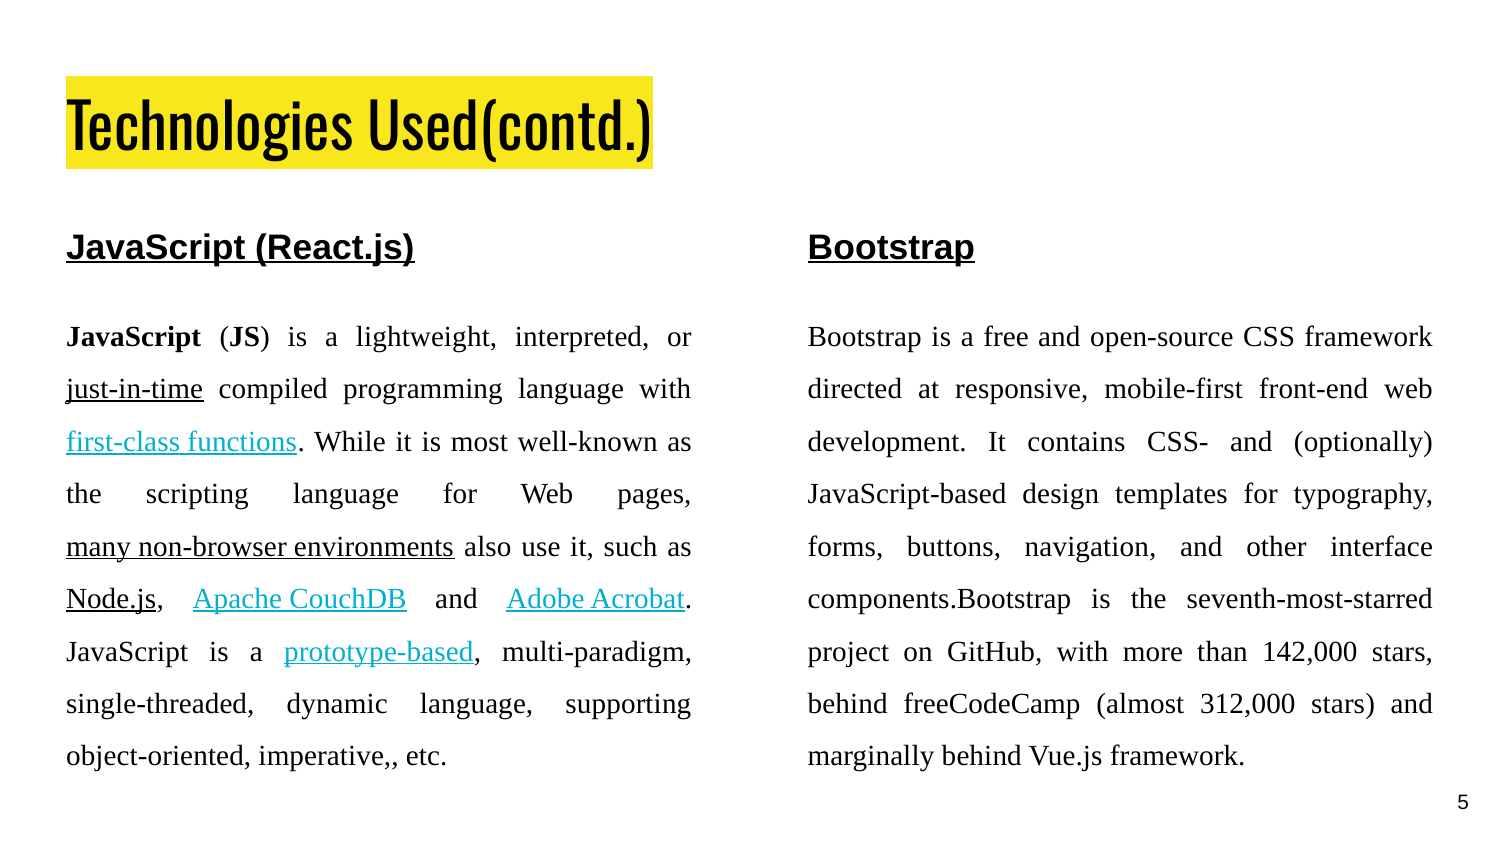

# Technologies Used(contd.)
JavaScript (React.js)
JavaScript (JS) is a lightweight, interpreted, or just-in-time compiled programming language with first-class functions. While it is most well-known as the scripting language for Web pages, many non-browser environments also use it, such as Node.js, Apache CouchDB and Adobe Acrobat. JavaScript is a prototype-based, multi-paradigm, single-threaded, dynamic language, supporting object-oriented, imperative,, etc.
Bootstrap
Bootstrap is a free and open-source CSS framework directed at responsive, mobile-first front-end web development. It contains CSS- and (optionally) JavaScript-based design templates for typography, forms, buttons, navigation, and other interface components.Bootstrap is the seventh-most-starred project on GitHub, with more than 142,000 stars, behind freeCodeCamp (almost 312,000 stars) and marginally behind Vue.js framework.
5